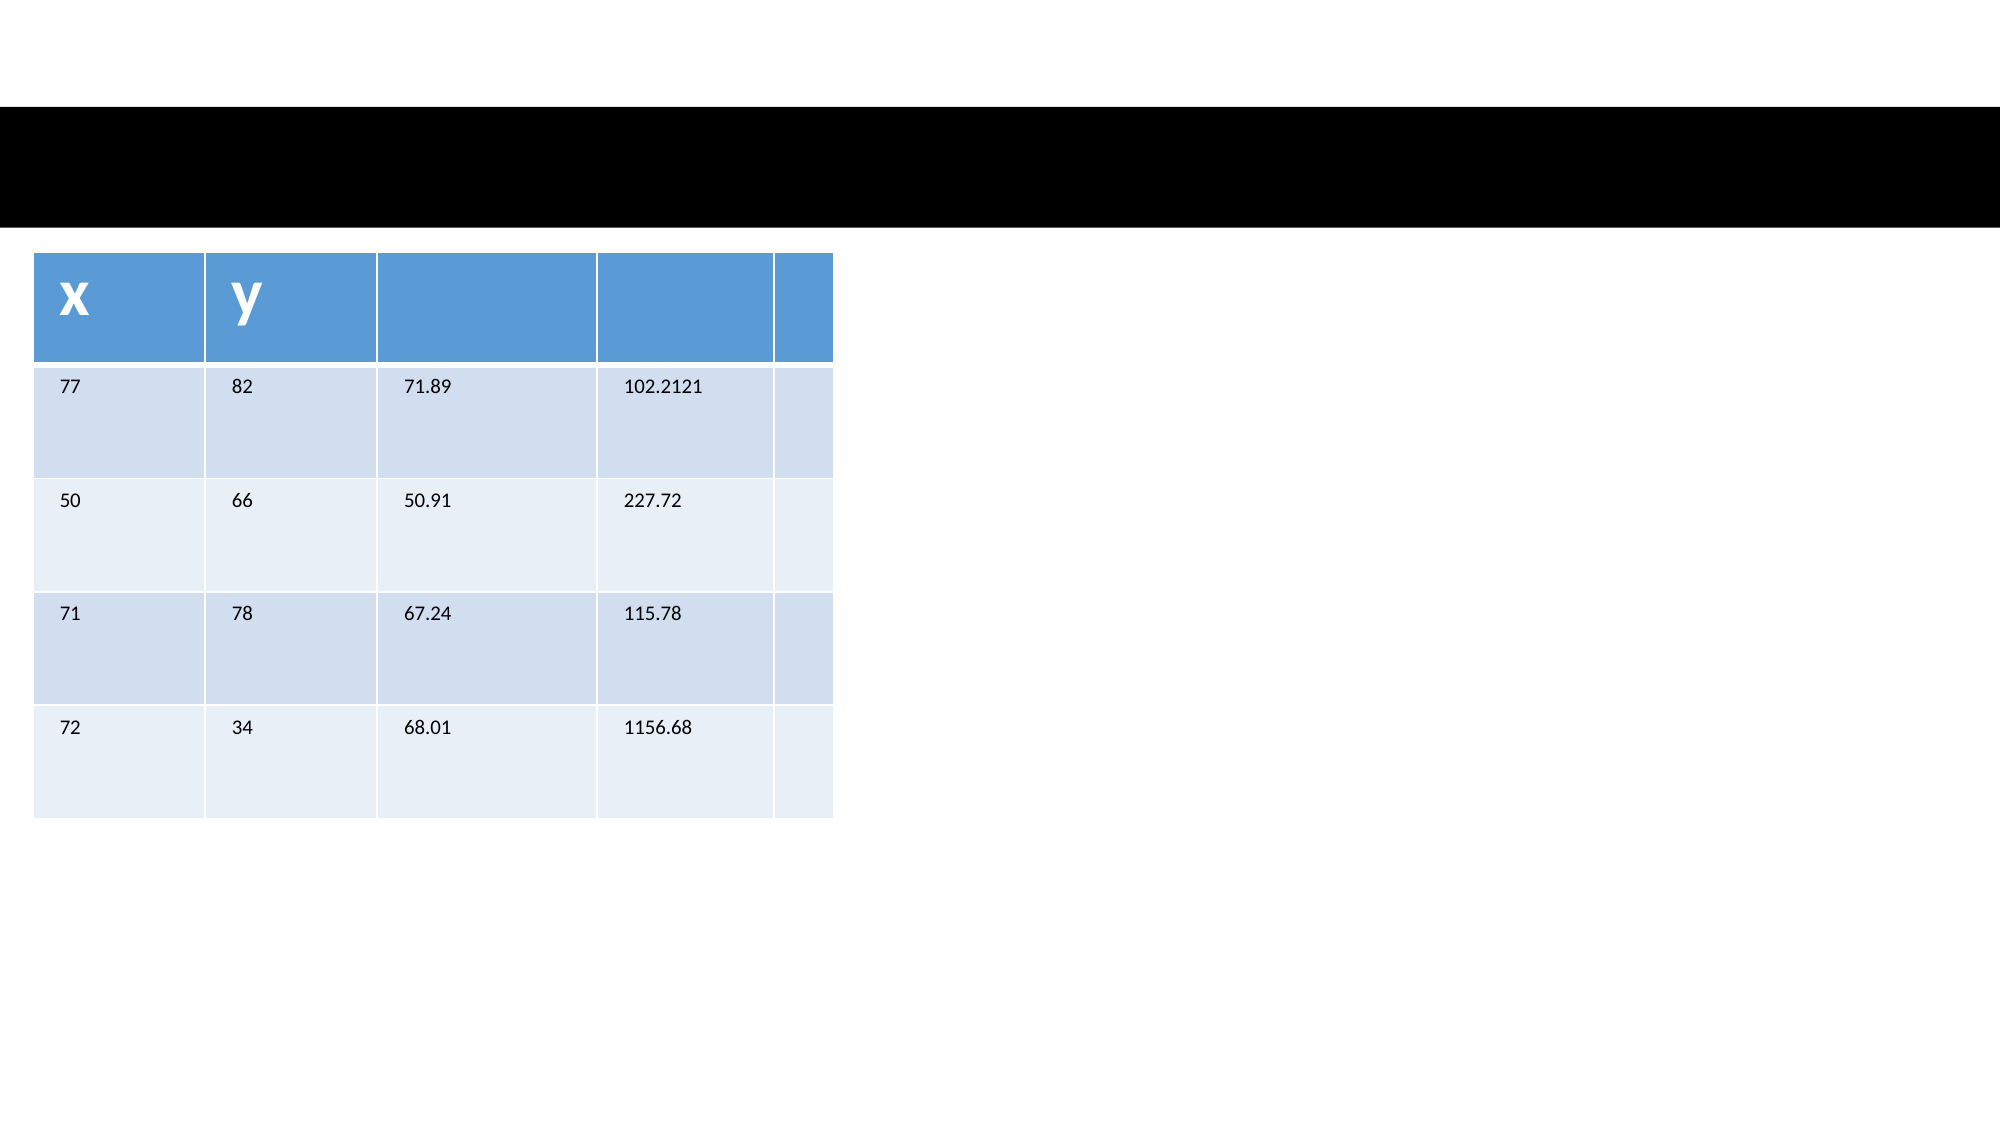

#
| x​ | y​ | ​ | ​ | ​ |
| --- | --- | --- | --- | --- |
| 77​ | 82​ | 71.89​ | 102.2121​ | ​ |
| 50​ | 66​ | 50.91​ | 227.72​ | ​ |
| 71​ | 78​ | 67.24​ | 115.78​ | ​ |
| 72​ | 34​ | 68.01​ | 1156.68​ | ​ |